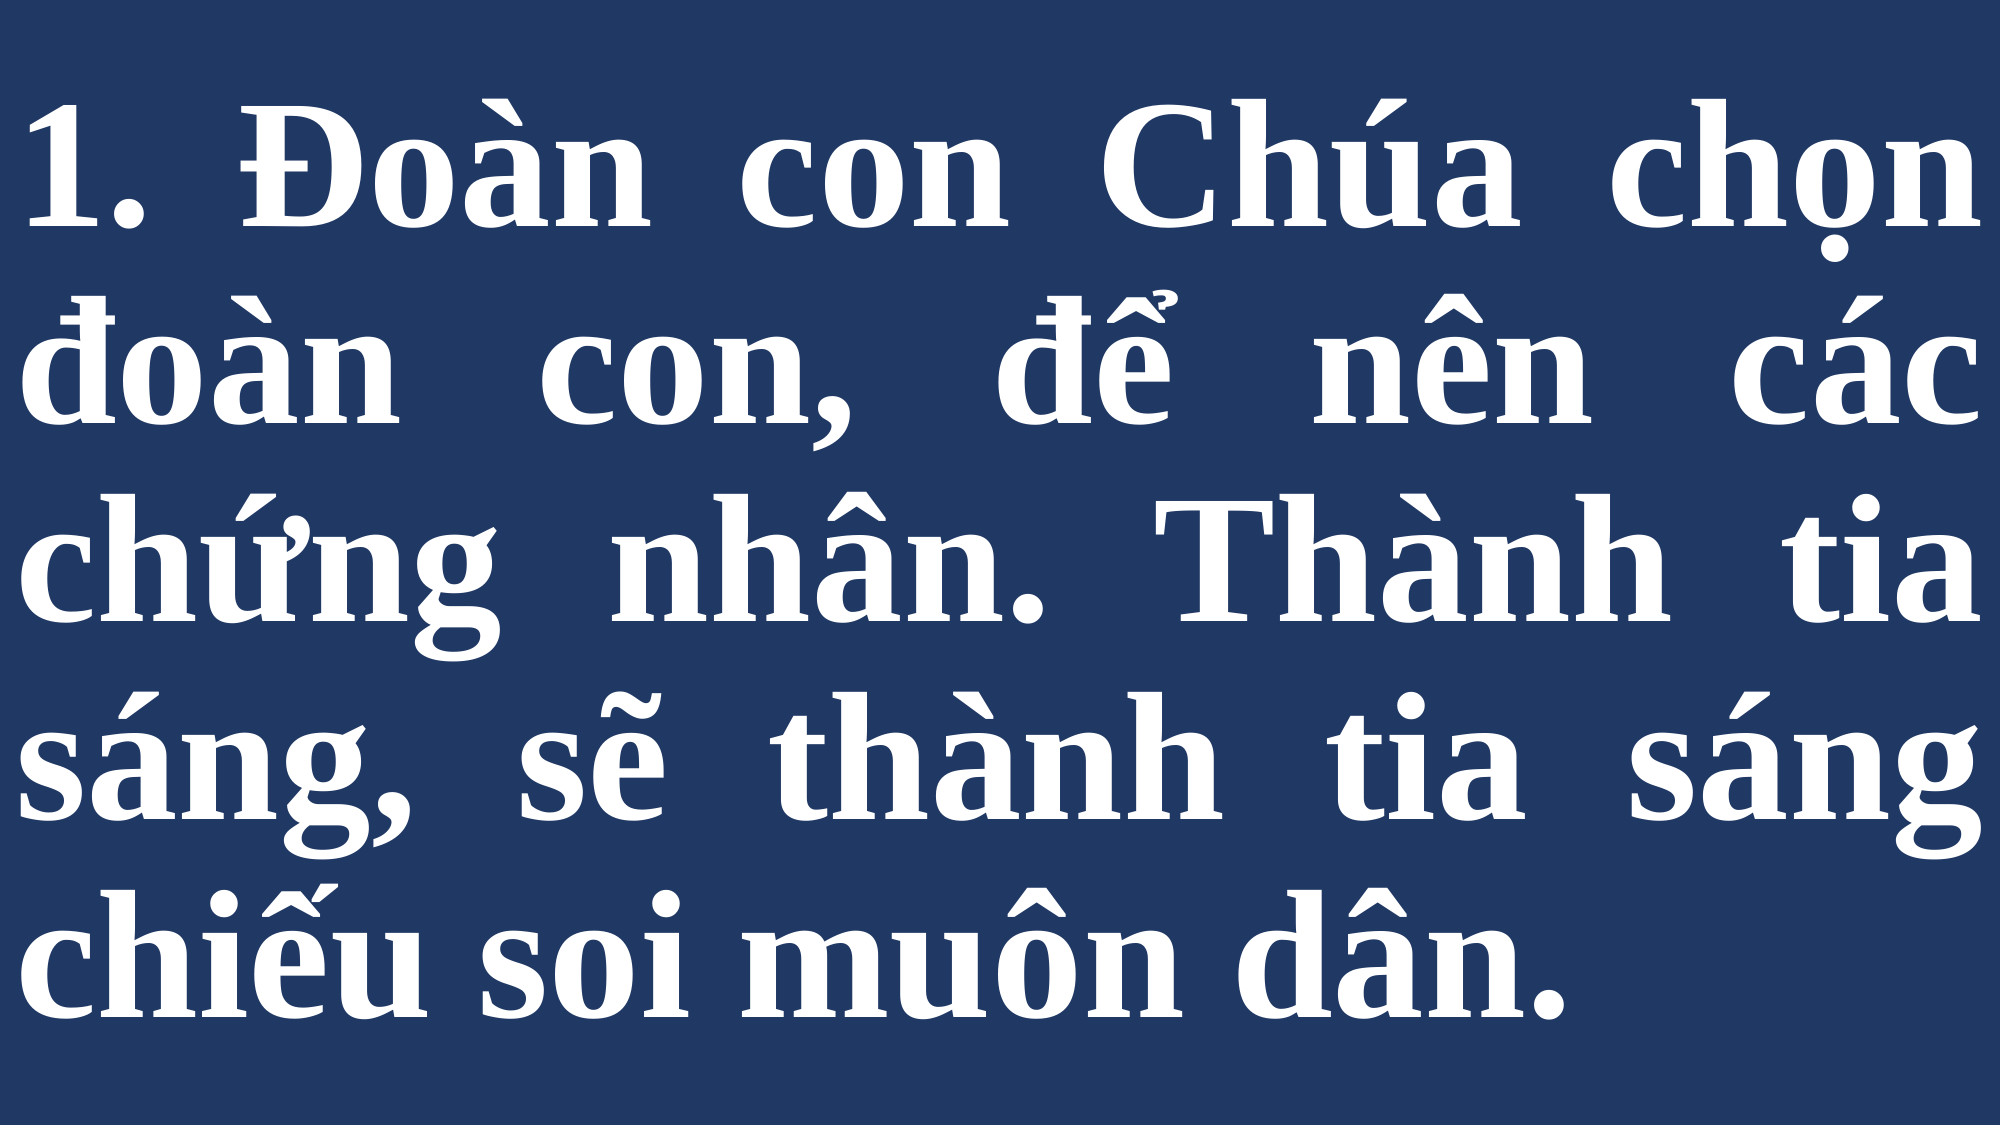

# 1. Đoàn con Chúa chọn đoàn con, để nên các chứng nhân. Thành tia sáng, sẽ thành tia sáng chiếu soi muôn dân.